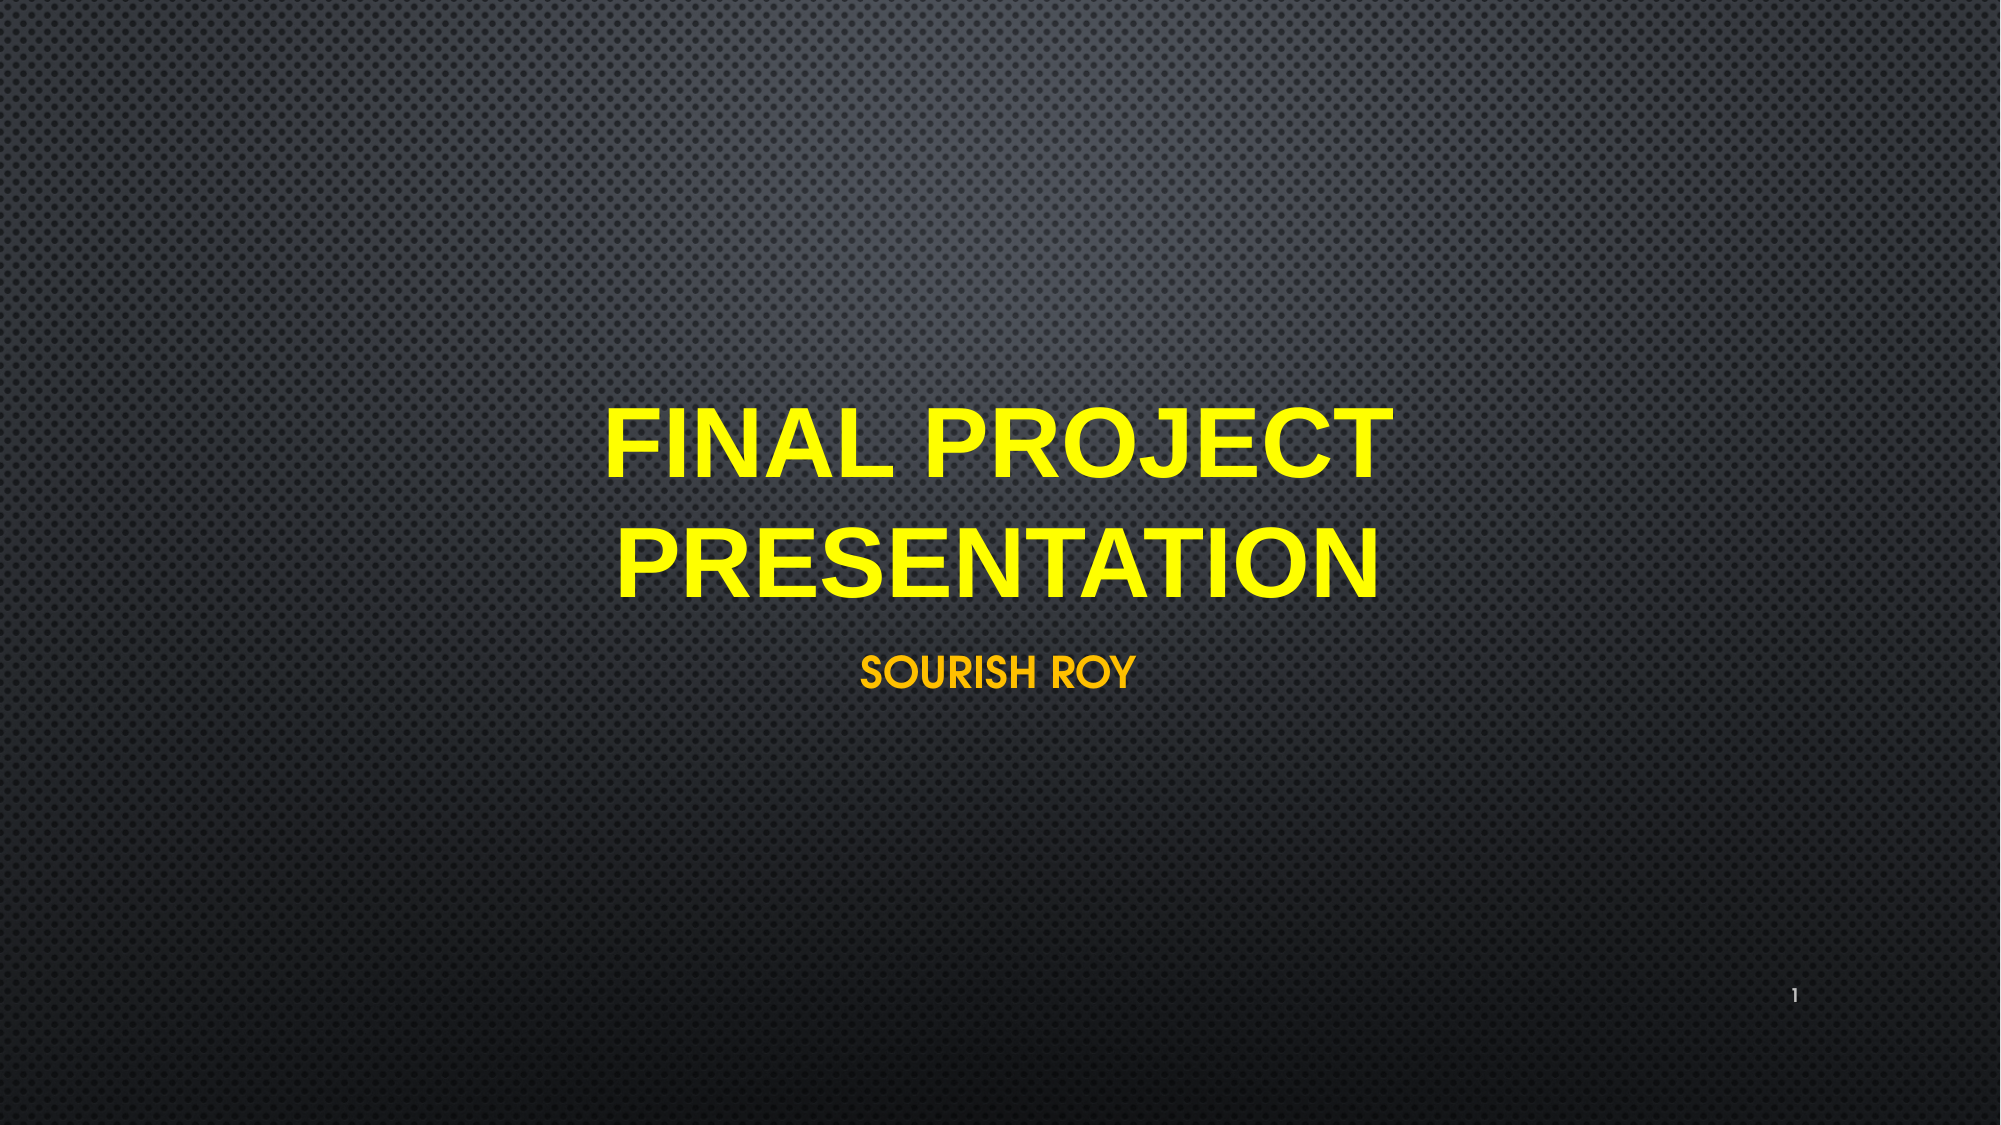

# final project presentation
sourish roy
1